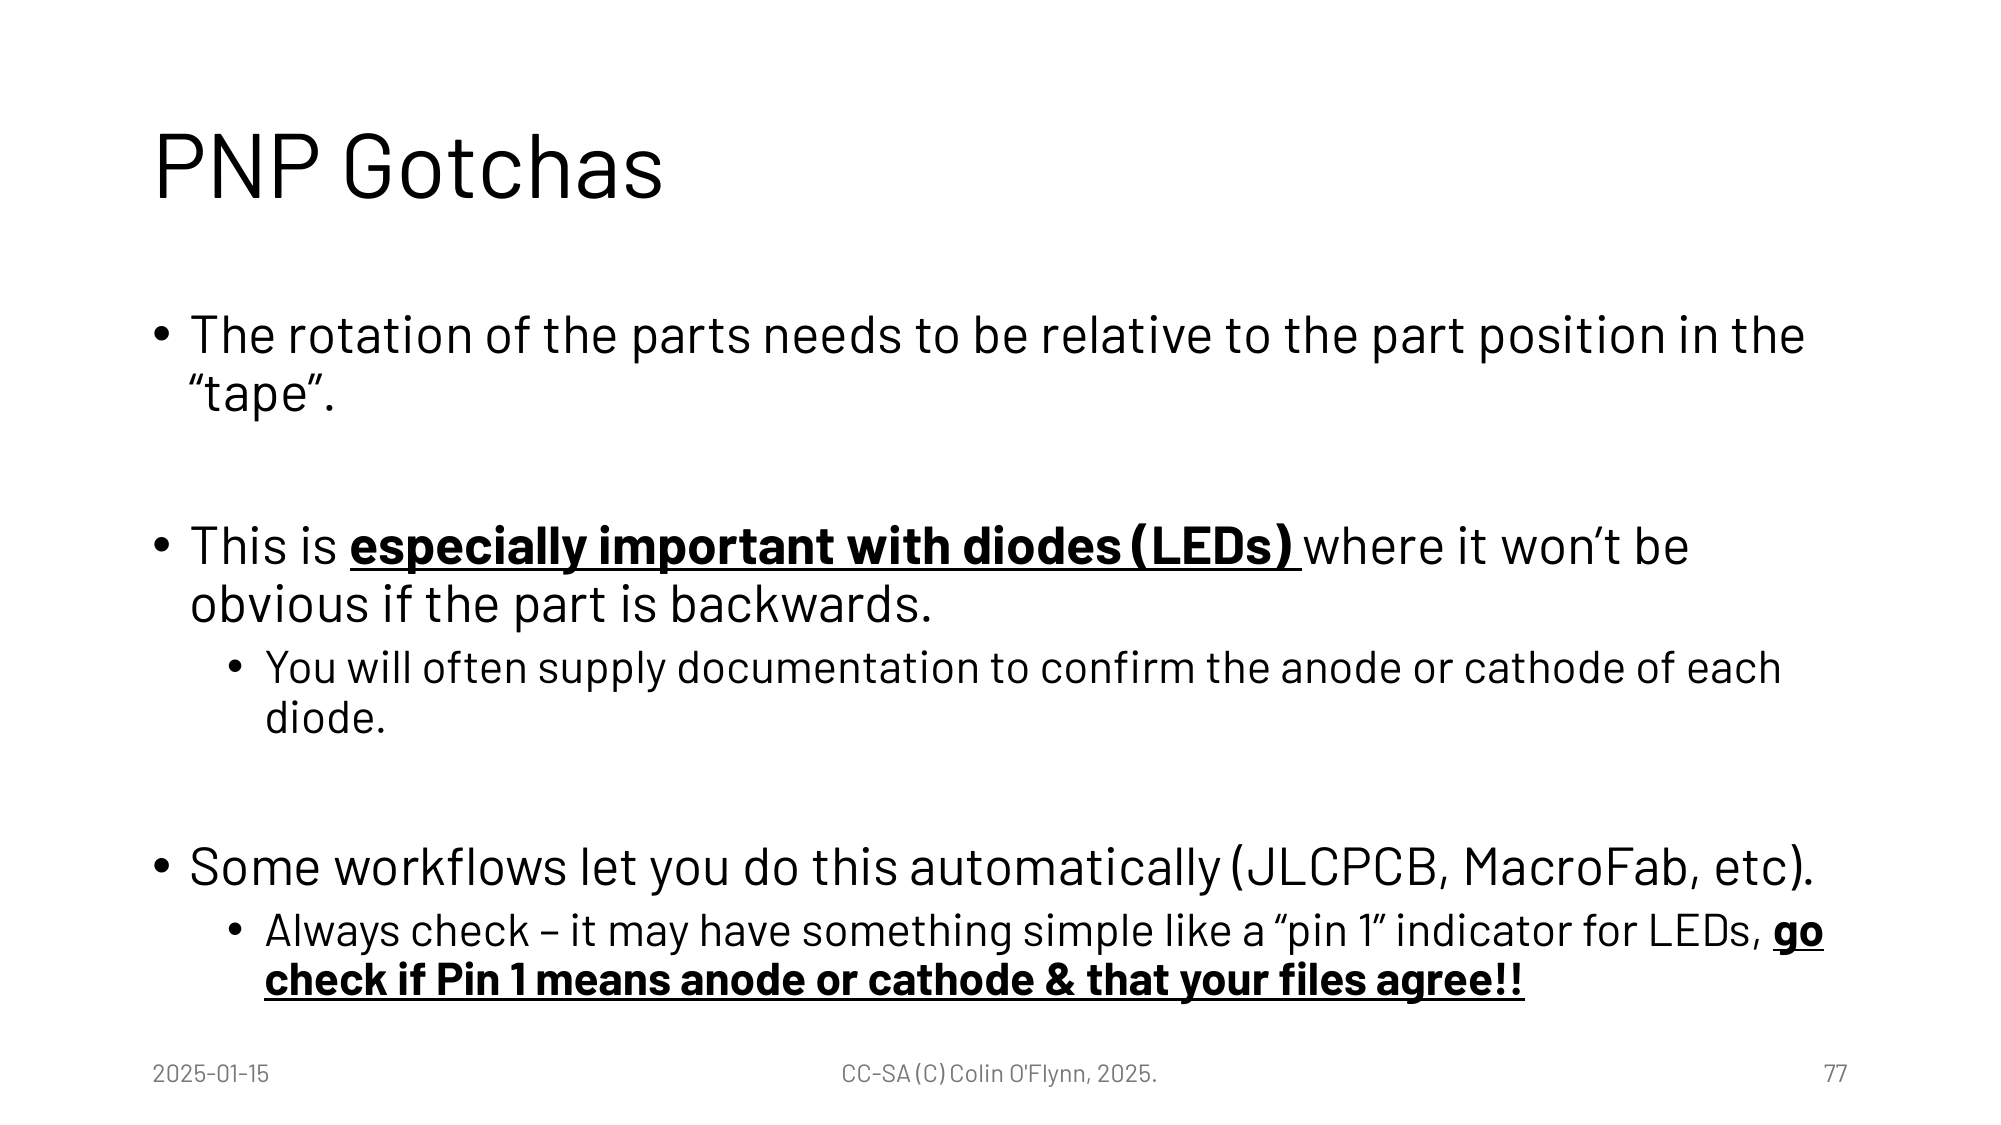

# PNP Gotchas
The rotation of the parts needs to be relative to the part position in the “tape”.

This is especially important with diodes (LEDs) where it won’t be obvious if the part is backwards.
You will often supply documentation to confirm the anode or cathode of each diode.

Some workflows let you do this automatically (JLCPCB, MacroFab, etc).
Always check – it may have something simple like a “pin 1” indicator for LEDs, go check if Pin 1 means anode or cathode & that your files agree!!

2025-01-15
CC-SA (C) Colin O'Flynn, 2025.
77